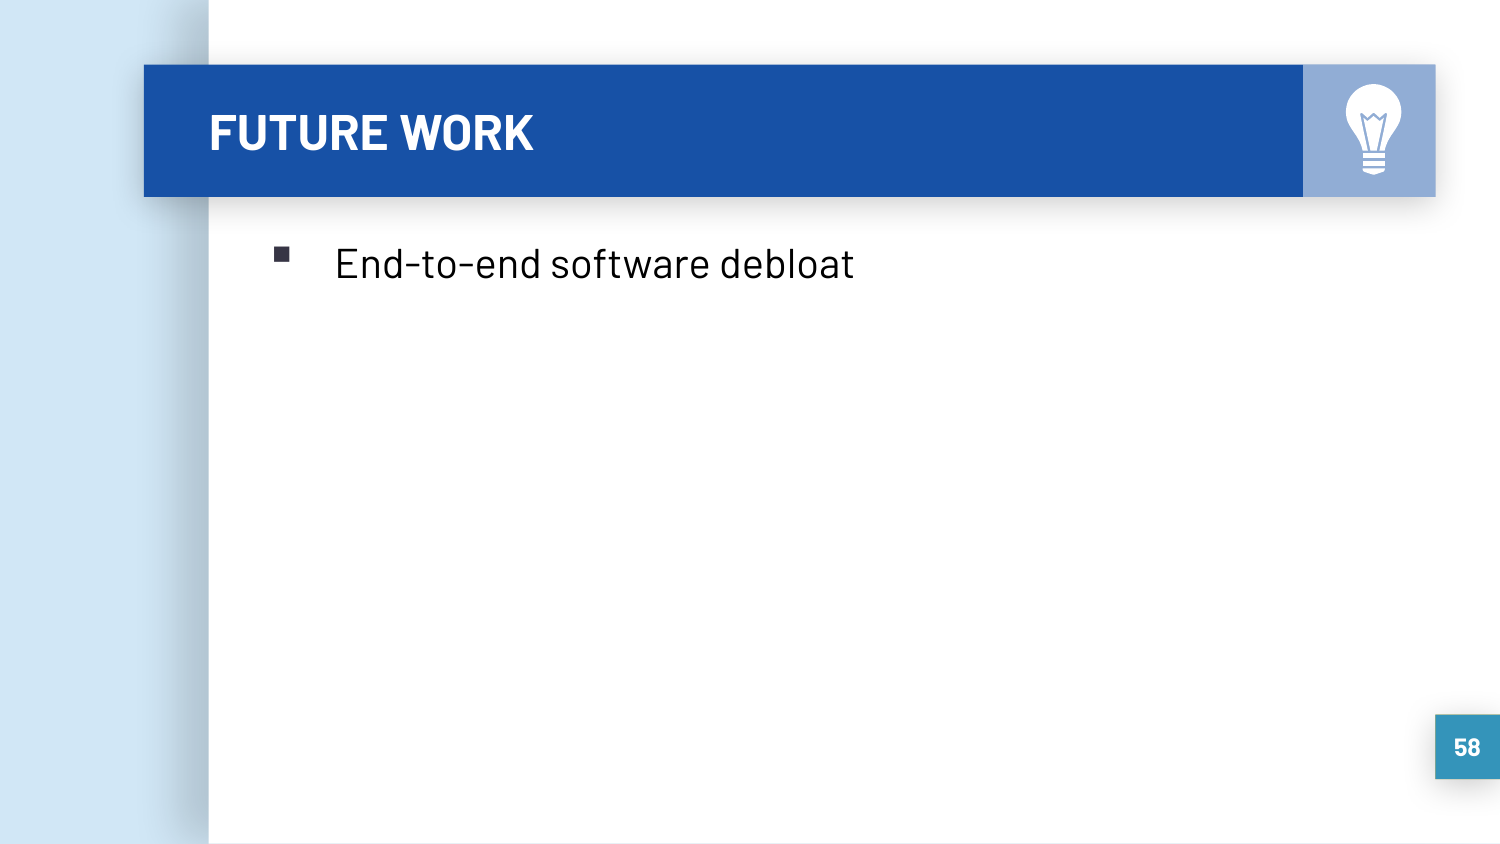

# FUTURE WORK

End-to-end software debloat

58